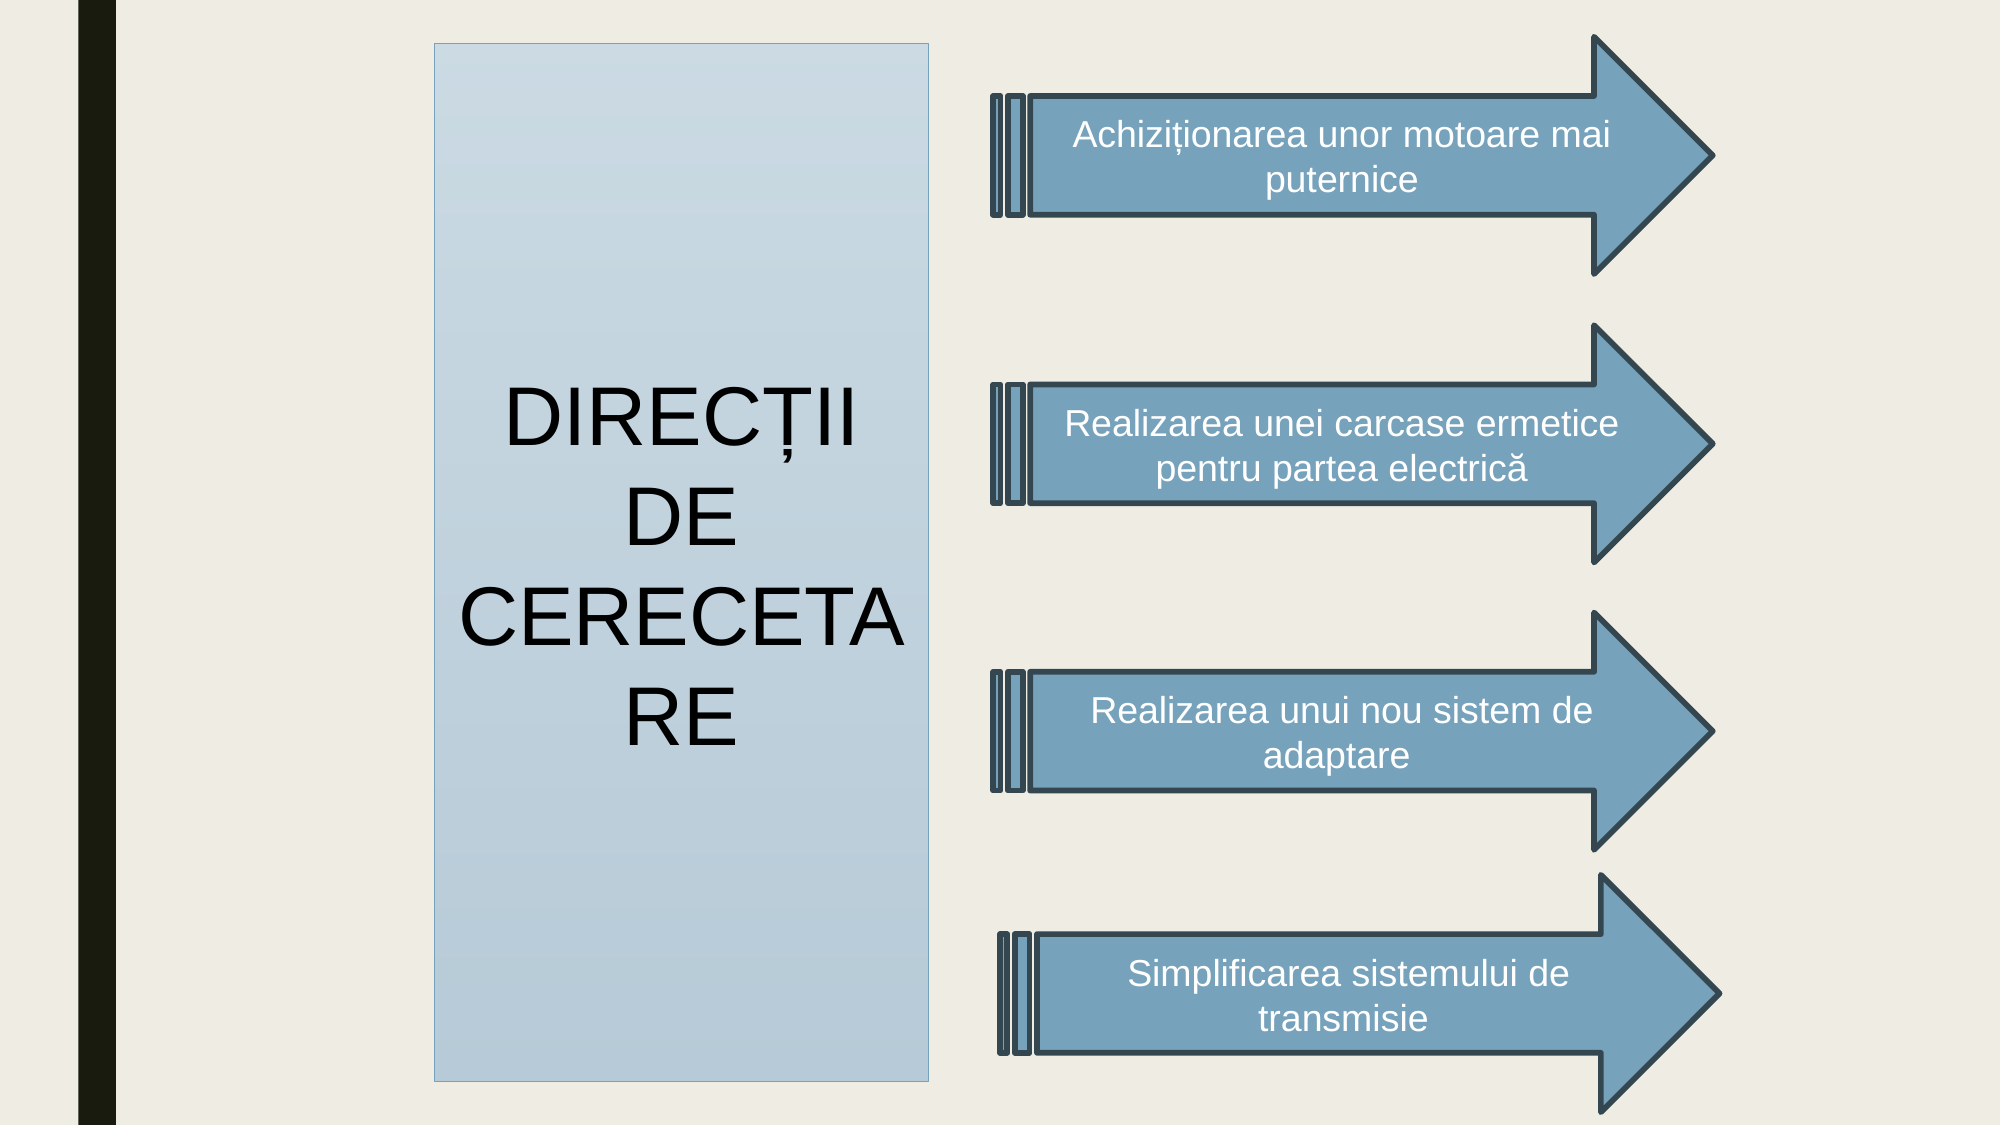

Achiziționarea unor motoare mai puternice
DIRECȚII DE CERECETARE
Realizarea unei carcase ermetice pentru partea electrică
Realizarea unui nou sistem de adaptare
Simplificarea sistemului de transmisie